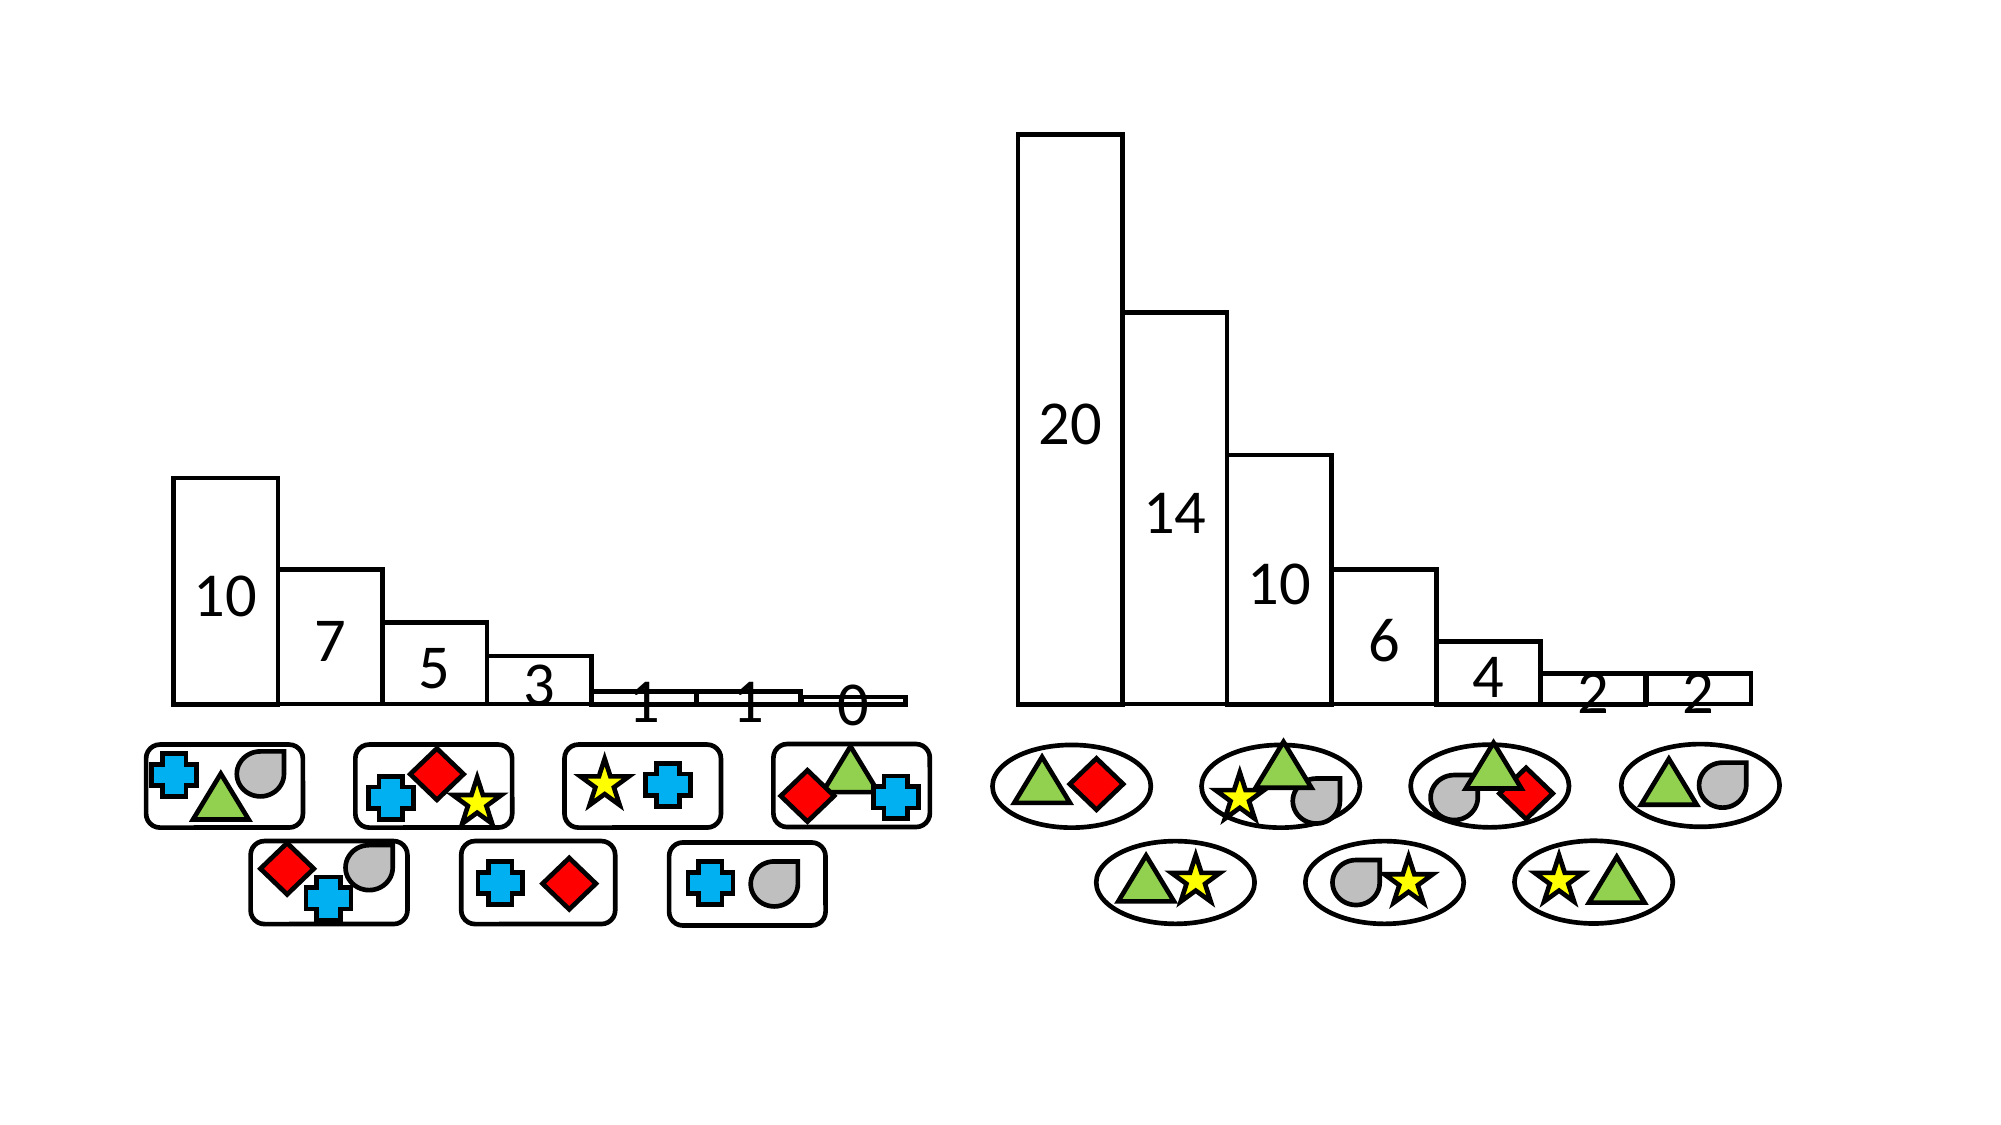

20
14
10
10
7
6
5
4
3
2
2
1
1
0